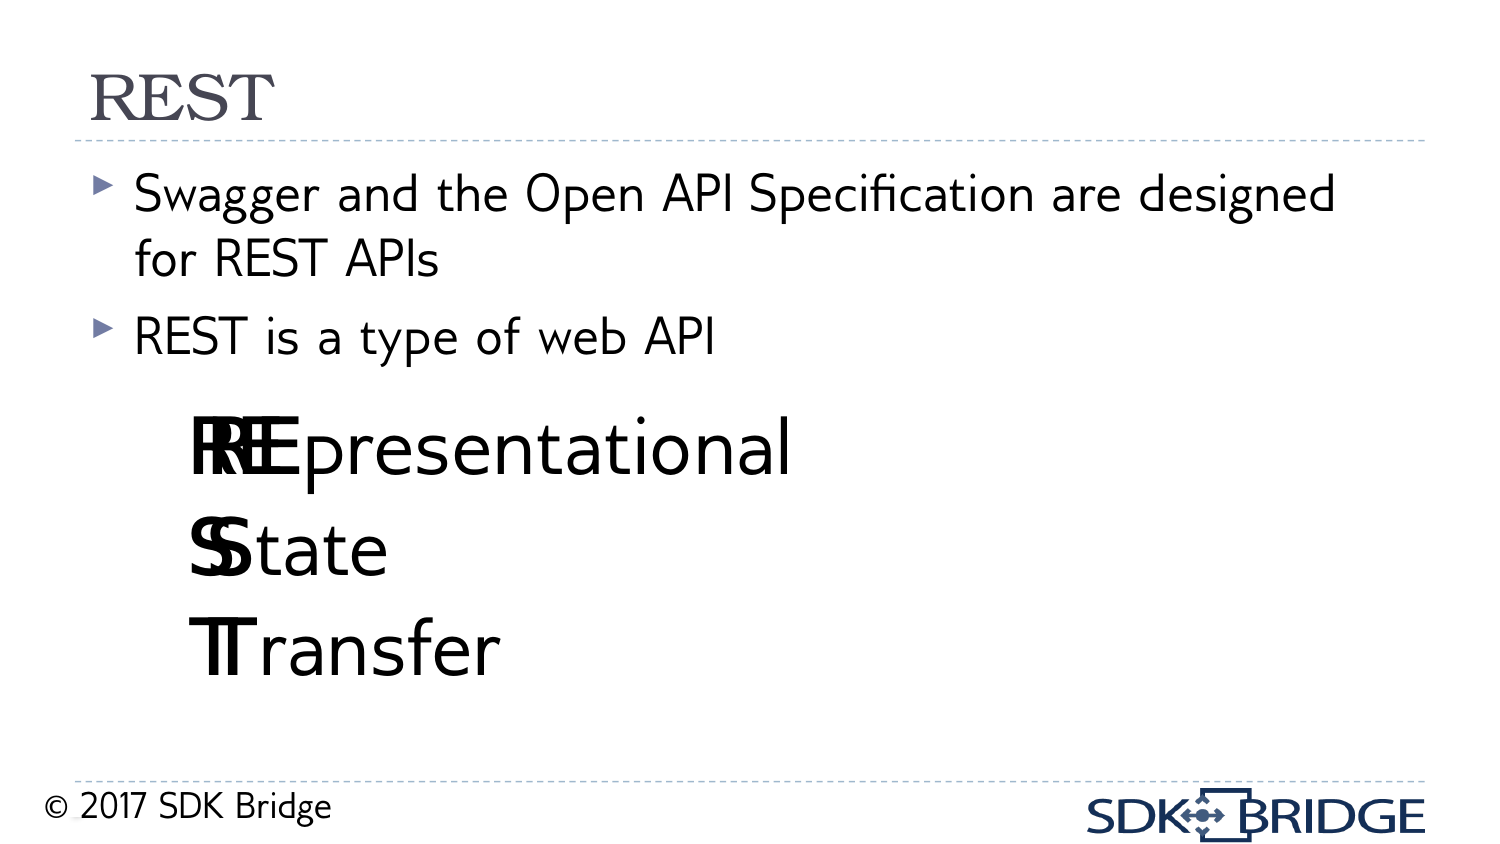

# REST
Swagger and the Open API Specification are designed for REST APIs
REST is a type of web API

RE
S
T
REpresentational
State
Transfer